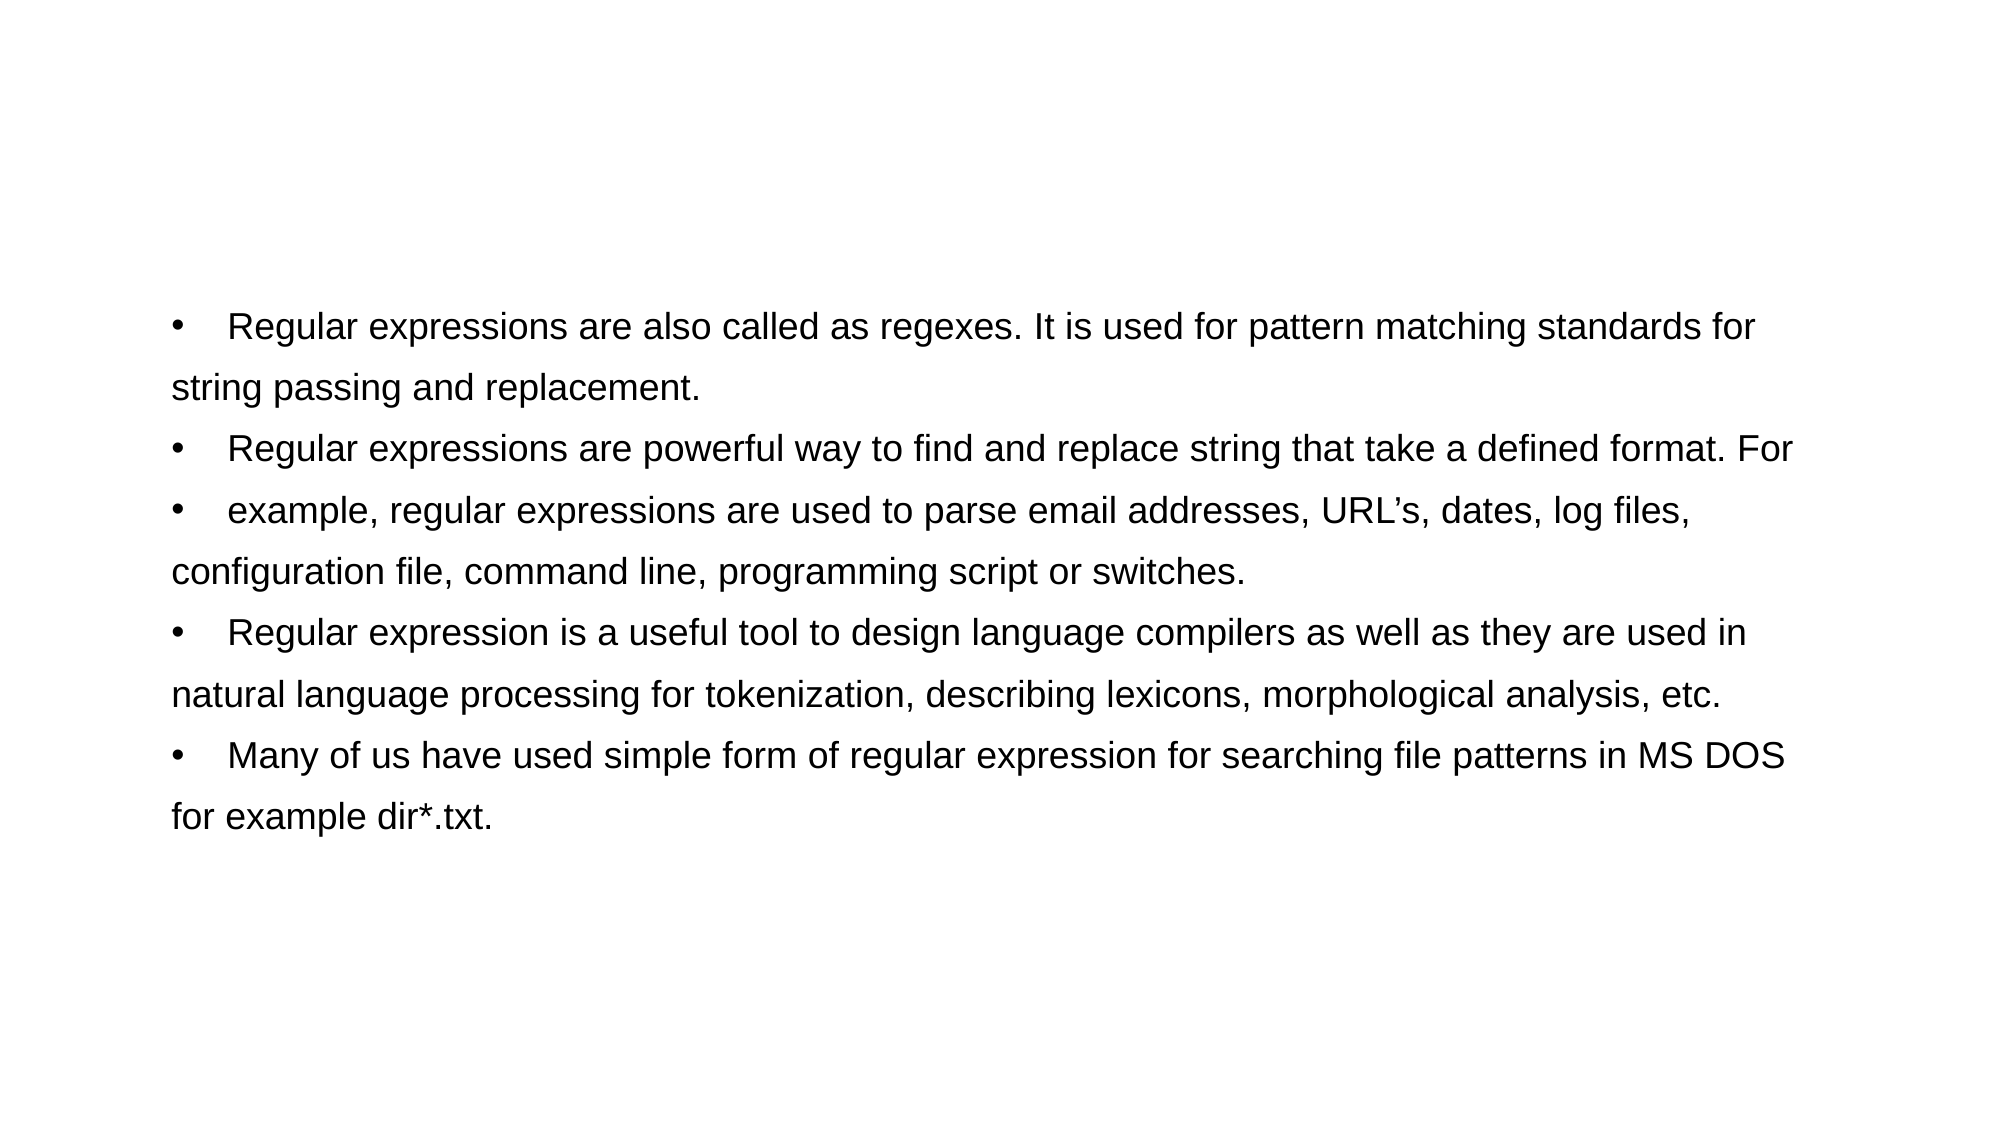

#
Regular expressions are also called as regexes. It is used for pattern matching standards for
string passing and replacement.
Regular expressions are powerful way to find and replace string that take a defined format. For
example, regular expressions are used to parse email addresses, URL’s, dates, log files,
configuration file, command line, programming script or switches.
Regular expression is a useful tool to design language compilers as well as they are used in
natural language processing for tokenization, describing lexicons, morphological analysis, etc.
Many of us have used simple form of regular expression for searching file patterns in MS DOS
for example dir*.txt.